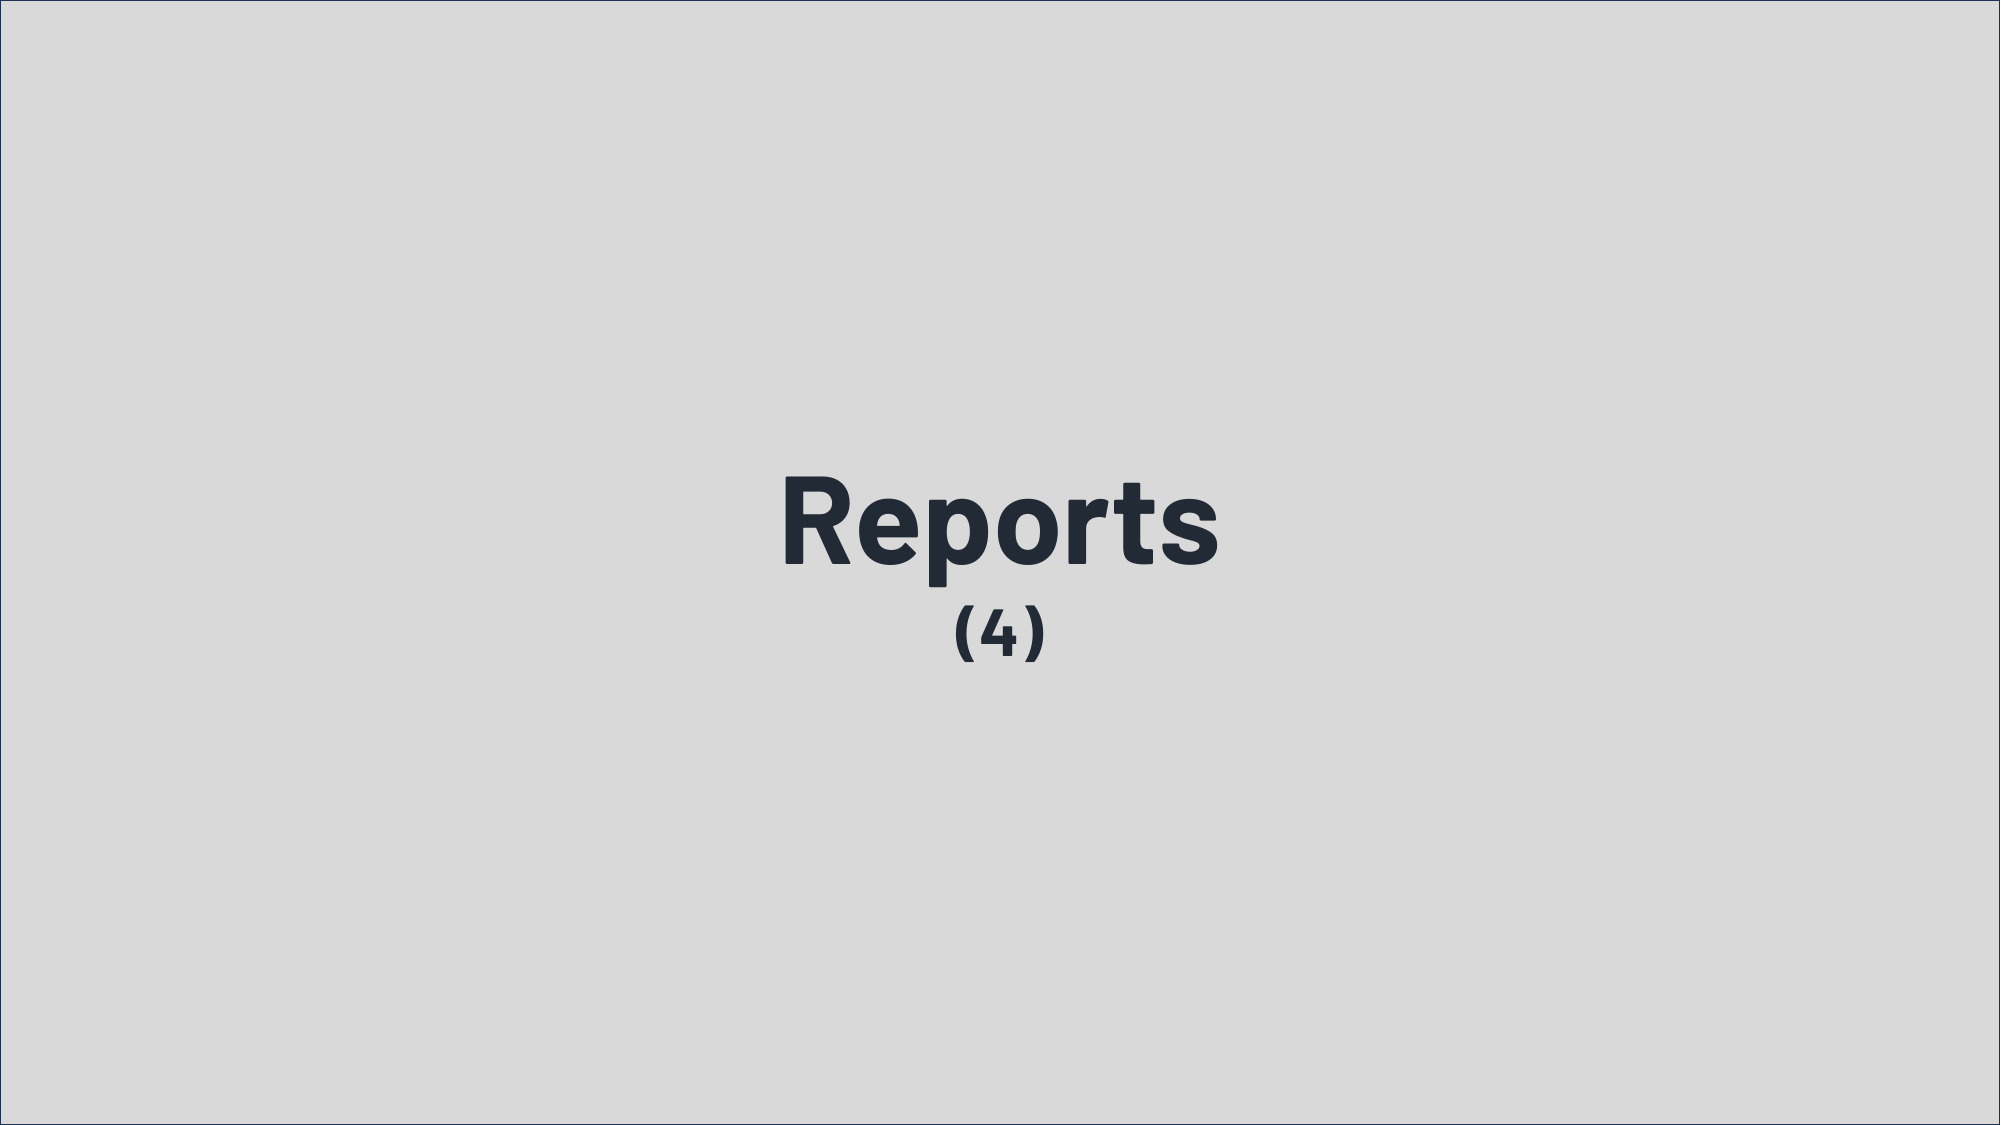

5
Money
Ajd aljfh aj laj fnfm j s m,gfs nj s nvsfjdk v vnfjsldvn
1
Money
Ajd aljfh aj laj fnfm j s m,gfs nj s nvsfjdk v vnfjsldvn

Main
Title
2
Money
Ajd aljfh aj laj fnfm j s m,gfs nj s nvsfjdk v vnfjsldvn
Reports
(4)

3
Money
Ajd aljfh aj laj fnfm j s m,gfs nj s nvsfjdk v vnfjsldvn
4
Money
Ajd aljfh aj laj fnfm j s m,gfs nj s nvsfjdk v vnfjsldvn